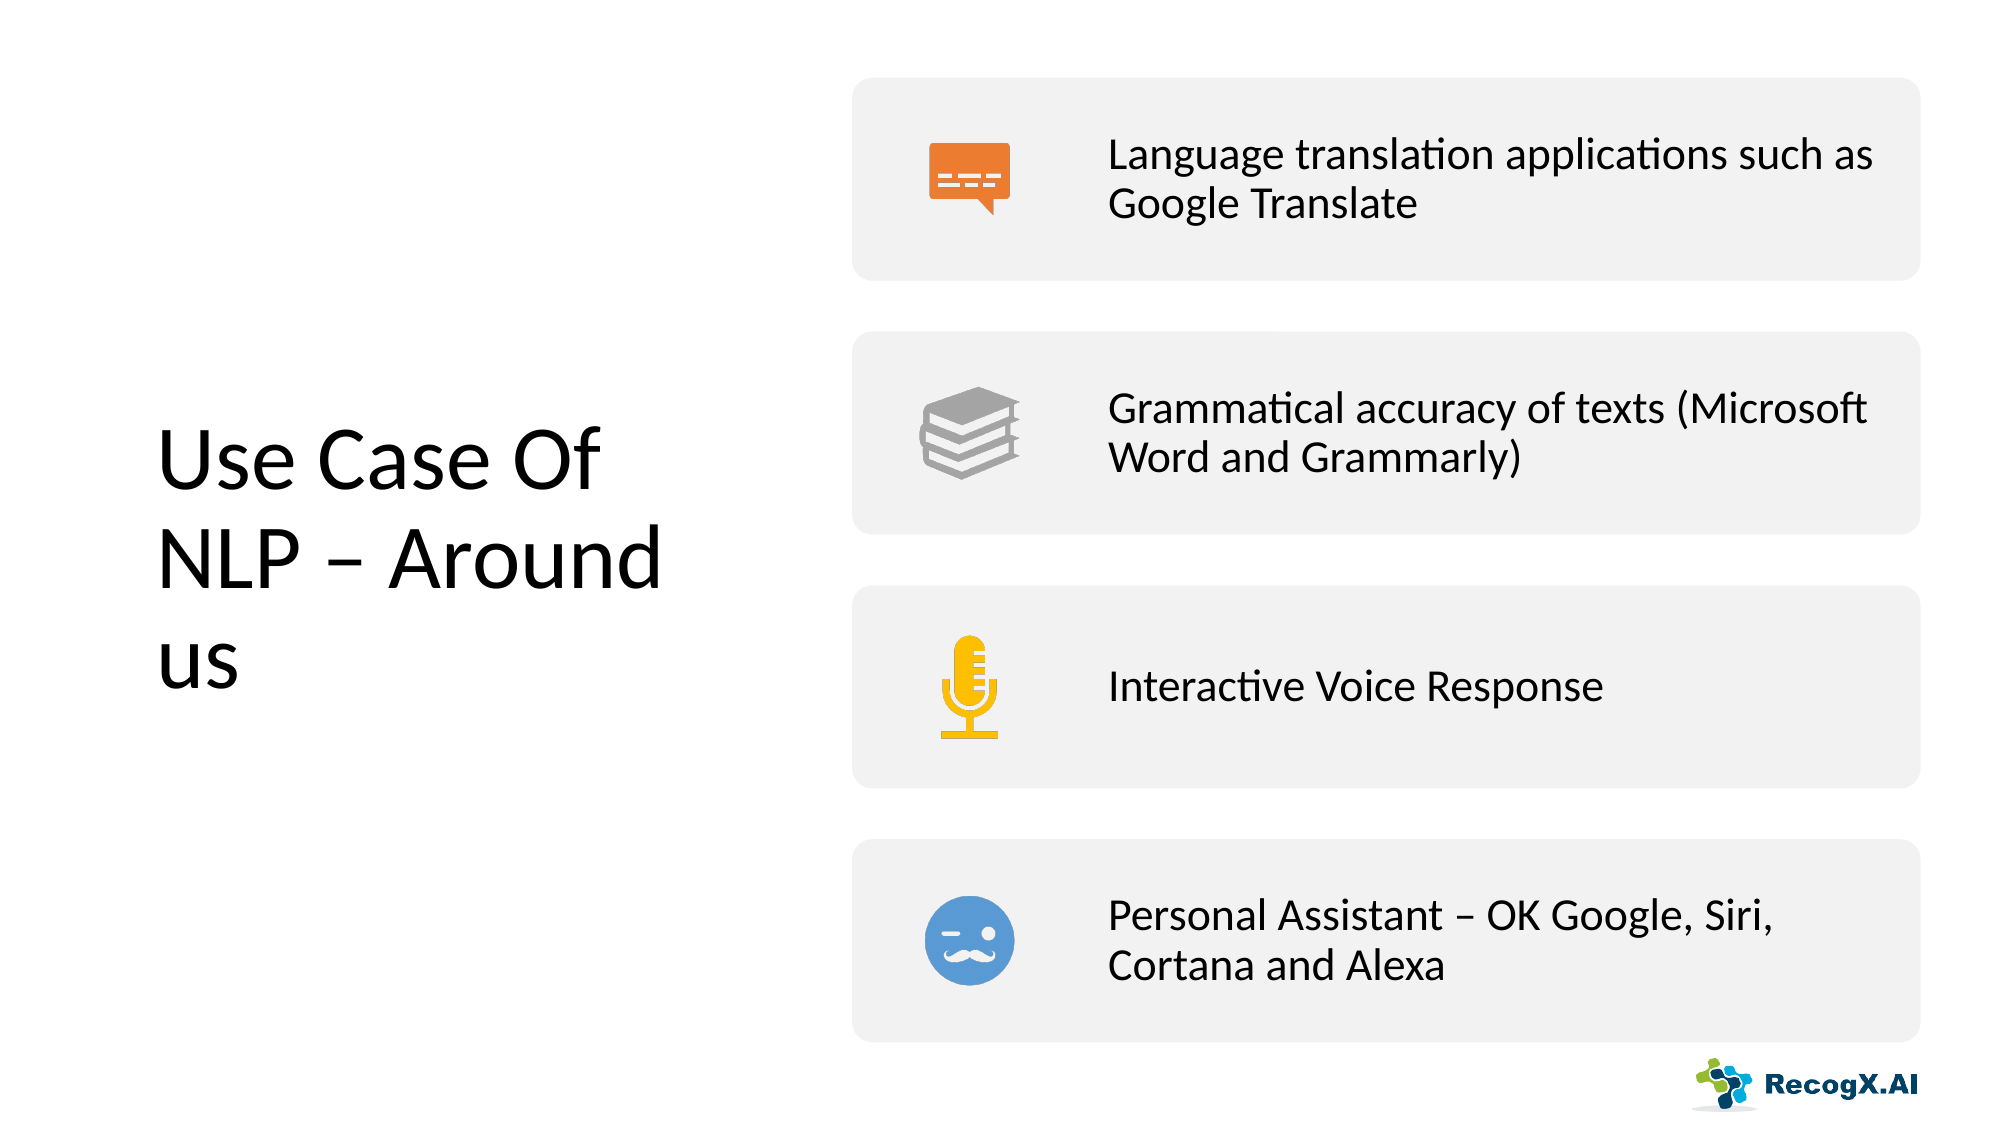

Language translation applications such as Google Translate
Grammatical accuracy of texts (Microsoft Word and Grammarly)
Interactive Voice Response
Personal Assistant – OK Google, Siri, Cortana and Alexa
# Use Case Of NLP – Around us